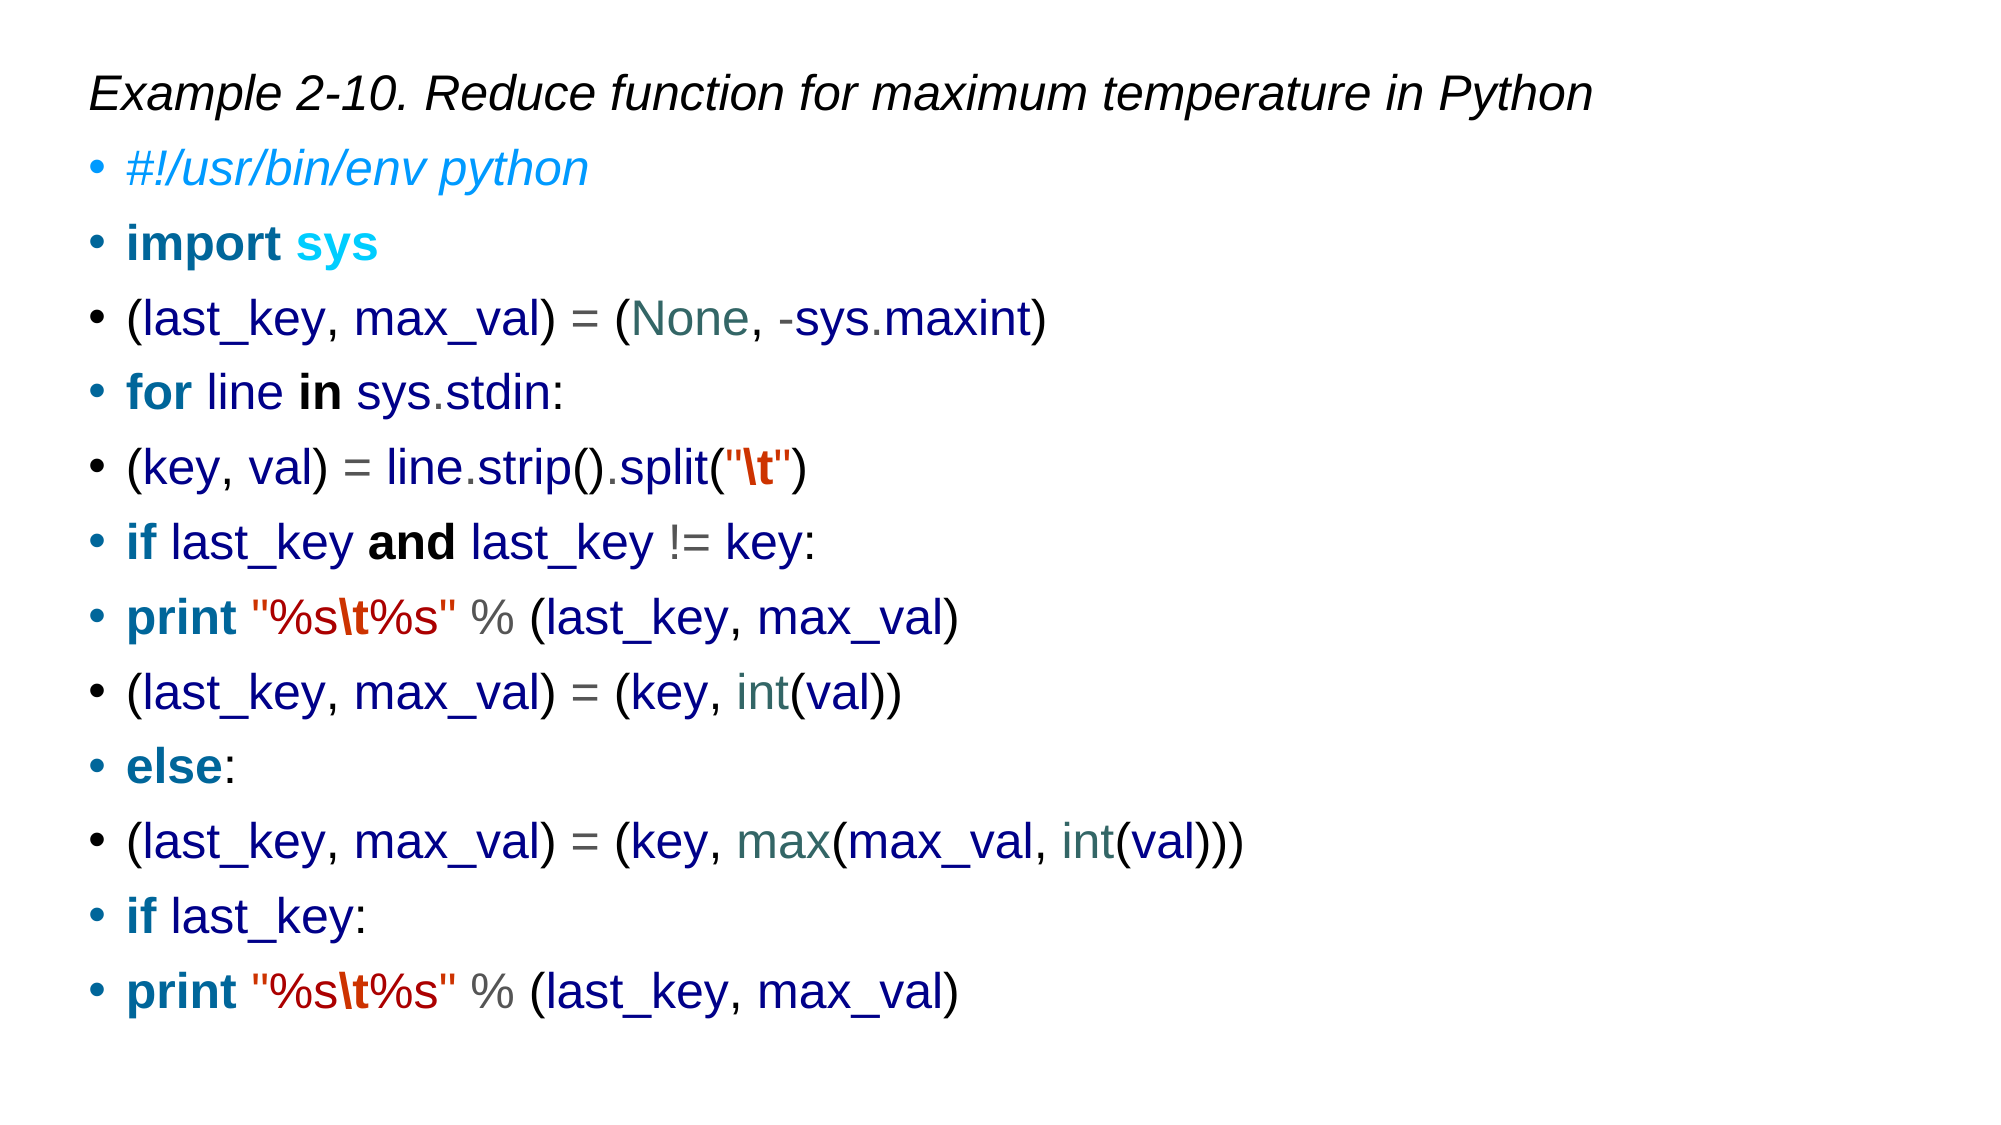

Example 2-10. Reduce function for maximum temperature in Python
#!/usr/bin/env python
import sys
(last_key, max_val) = (None, -sys.maxint)
for line in sys.stdin:
(key, val) = line.strip().split("\t")
if last_key and last_key != key:
print "%s\t%s" % (last_key, max_val)
(last_key, max_val) = (key, int(val))
else:
(last_key, max_val) = (key, max(max_val, int(val)))
if last_key:
print "%s\t%s" % (last_key, max_val)
#